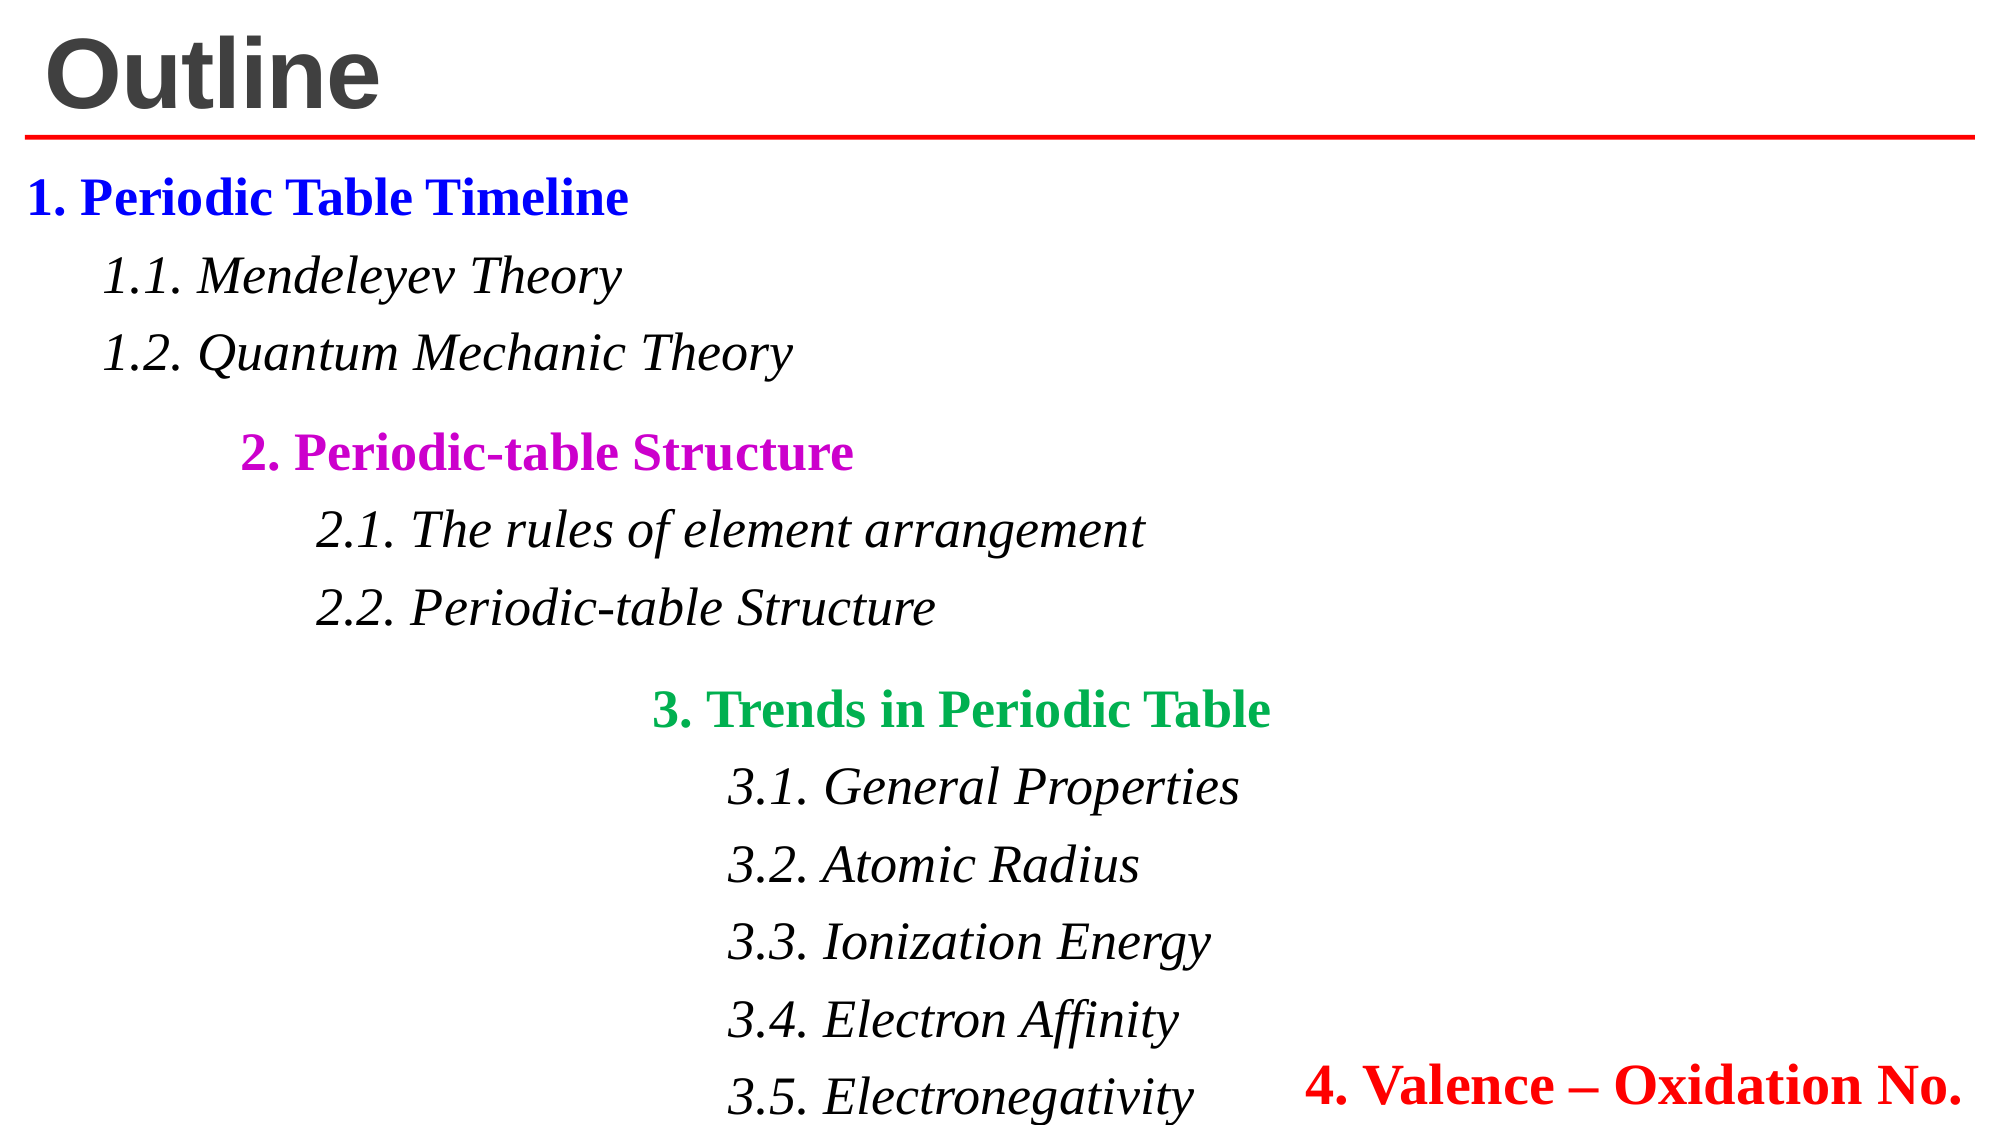

Outline

1. Periodic Table Timeline
1.1. Mendeleyev Theory
1.2. Quantum Mechanic Theory
2. Periodic-table Structure
2.1. The rules of element arrangement
2.2. Periodic-table Structure
3. Trends in Periodic Table
3.1. General Properties
3.2. Atomic Radius
3.3. Ionization Energy
3.4. Electron Affinity
3.5. Electronegativity
4. Valence – Oxidation No.